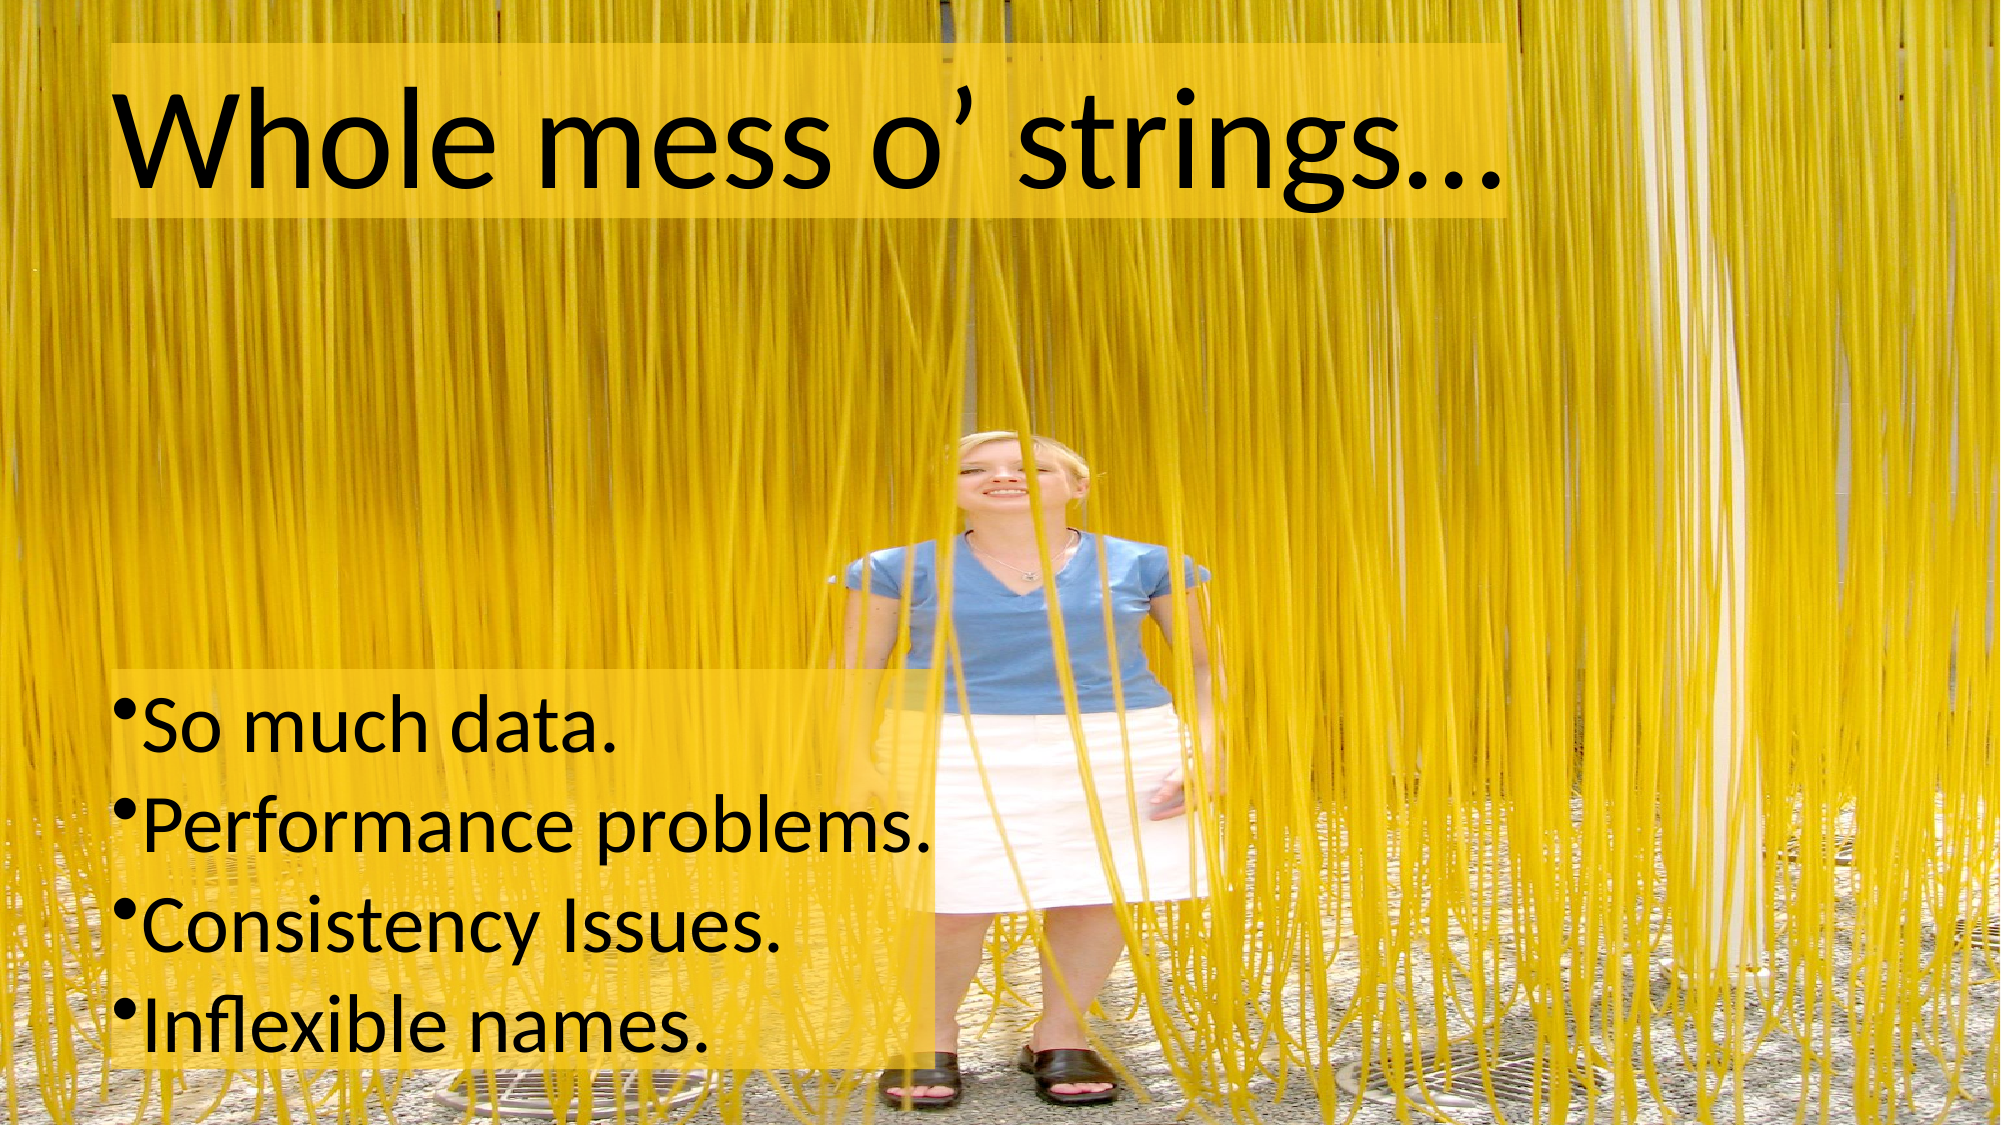

Whole mess o’ strings…
So much data.
Performance problems.
Consistency Issues.
Inflexible names.
4